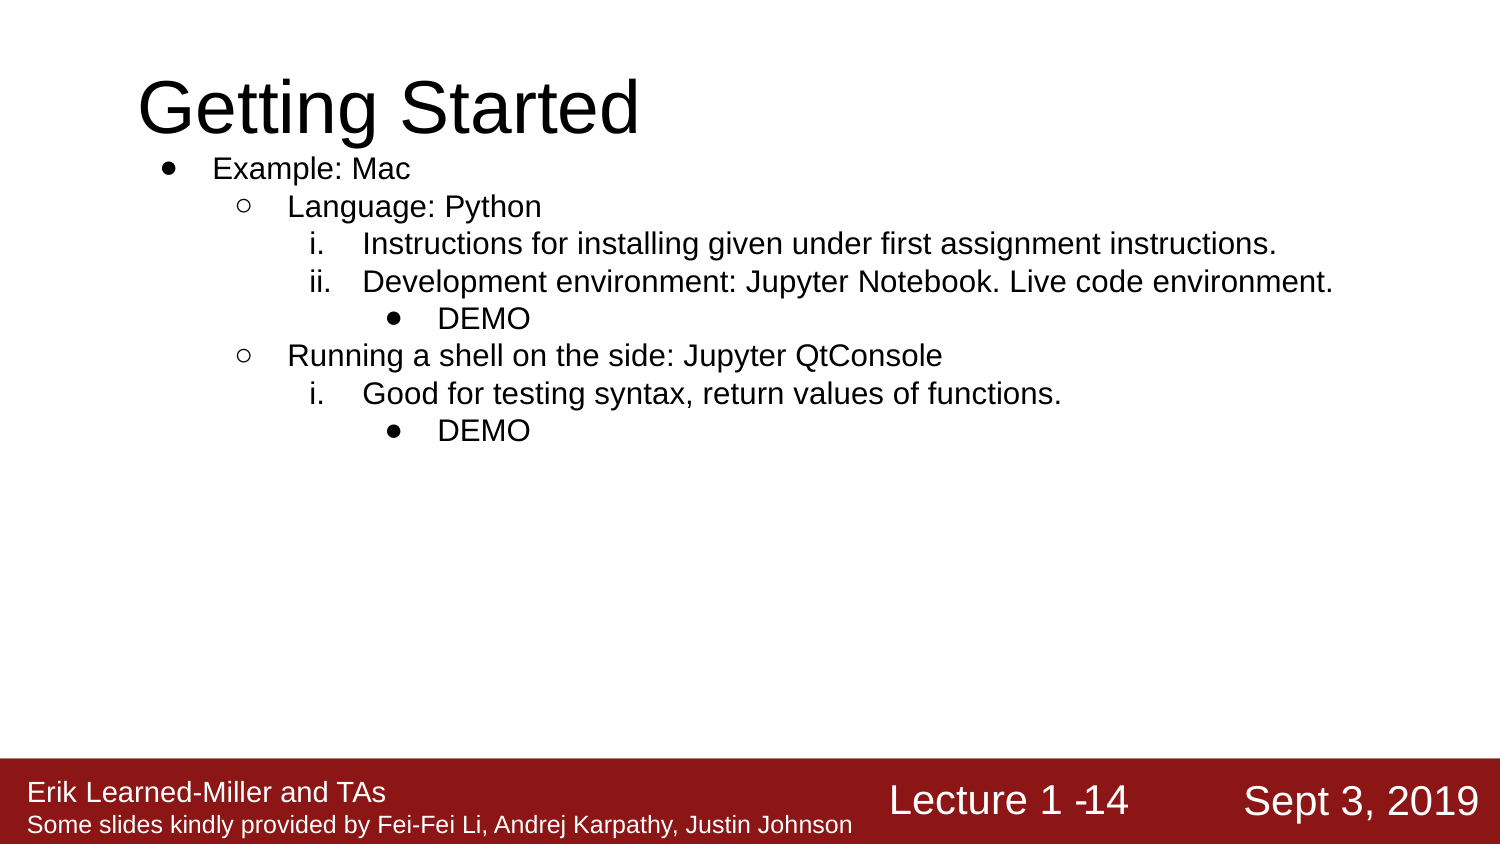

Getting Started
Example: Mac
Language: Python
Instructions for installing given under first assignment instructions.
Development environment: Jupyter Notebook. Live code environment.
DEMO
Running a shell on the side: Jupyter QtConsole
Good for testing syntax, return values of functions.
DEMO

14